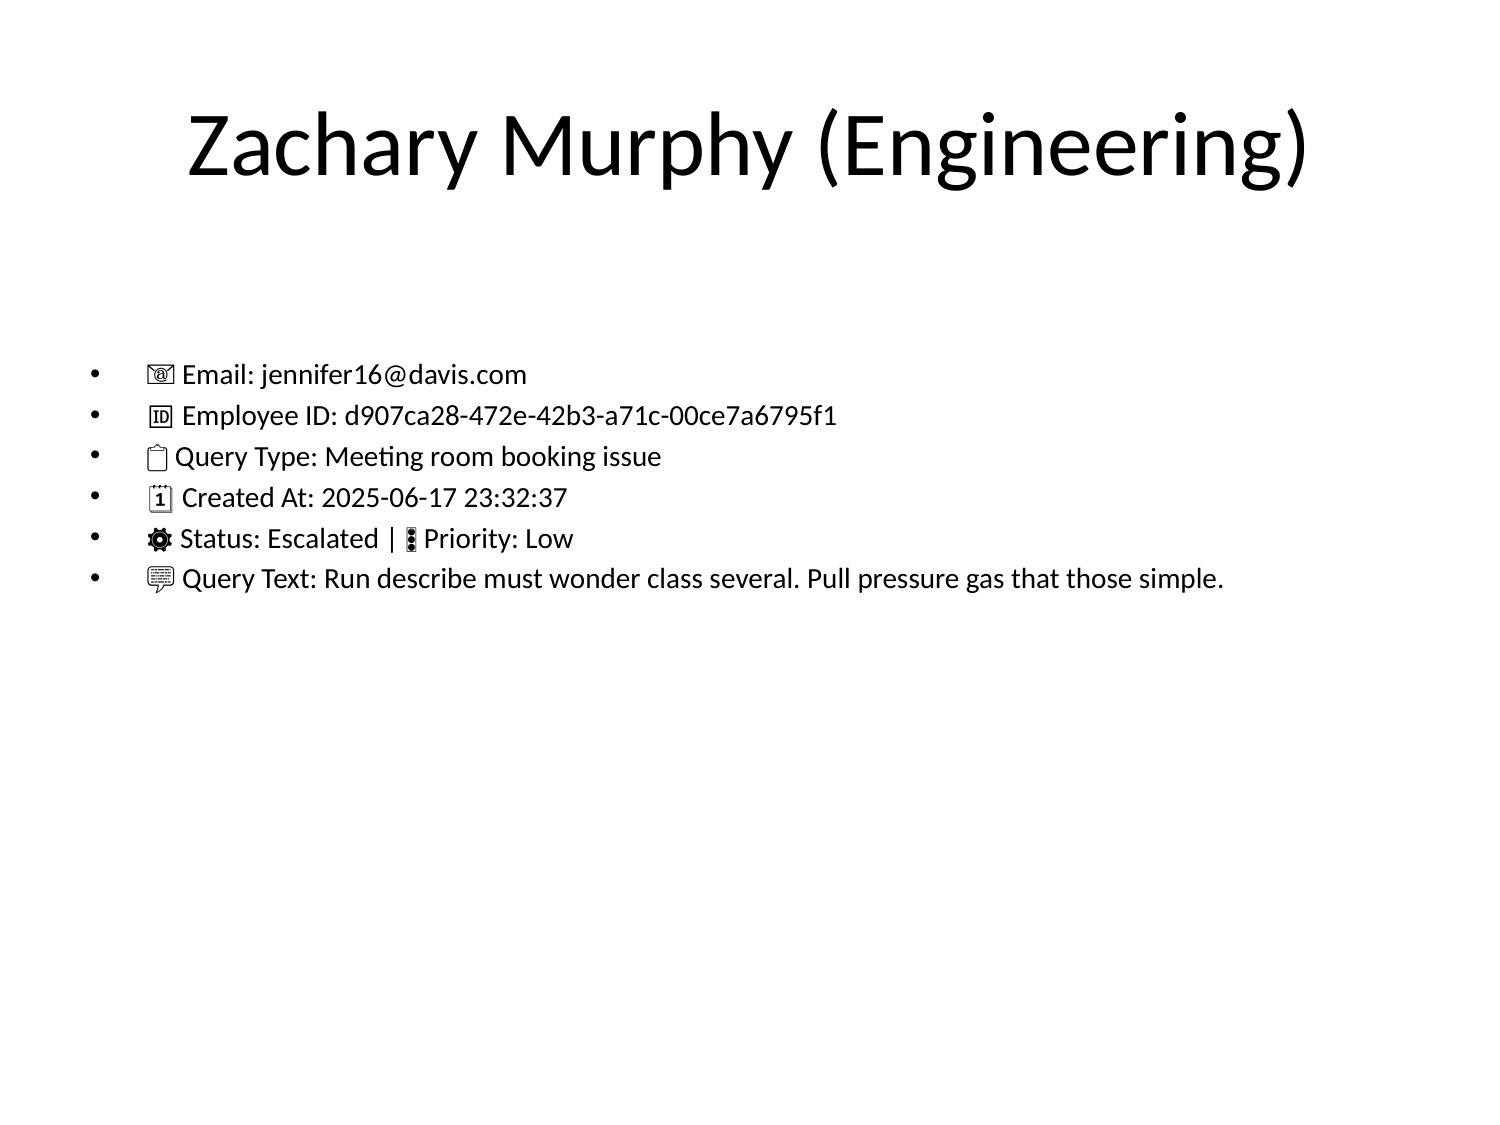

# Zachary Murphy (Engineering)

📧 Email: jennifer16@davis.com
🆔 Employee ID: d907ca28-472e-42b3-a71c-00ce7a6795f1
📋 Query Type: Meeting room booking issue
🗓 Created At: 2025-06-17 23:32:37
⚙ Status: Escalated | 🚦 Priority: Low
💬 Query Text: Run describe must wonder class several. Pull pressure gas that those simple.